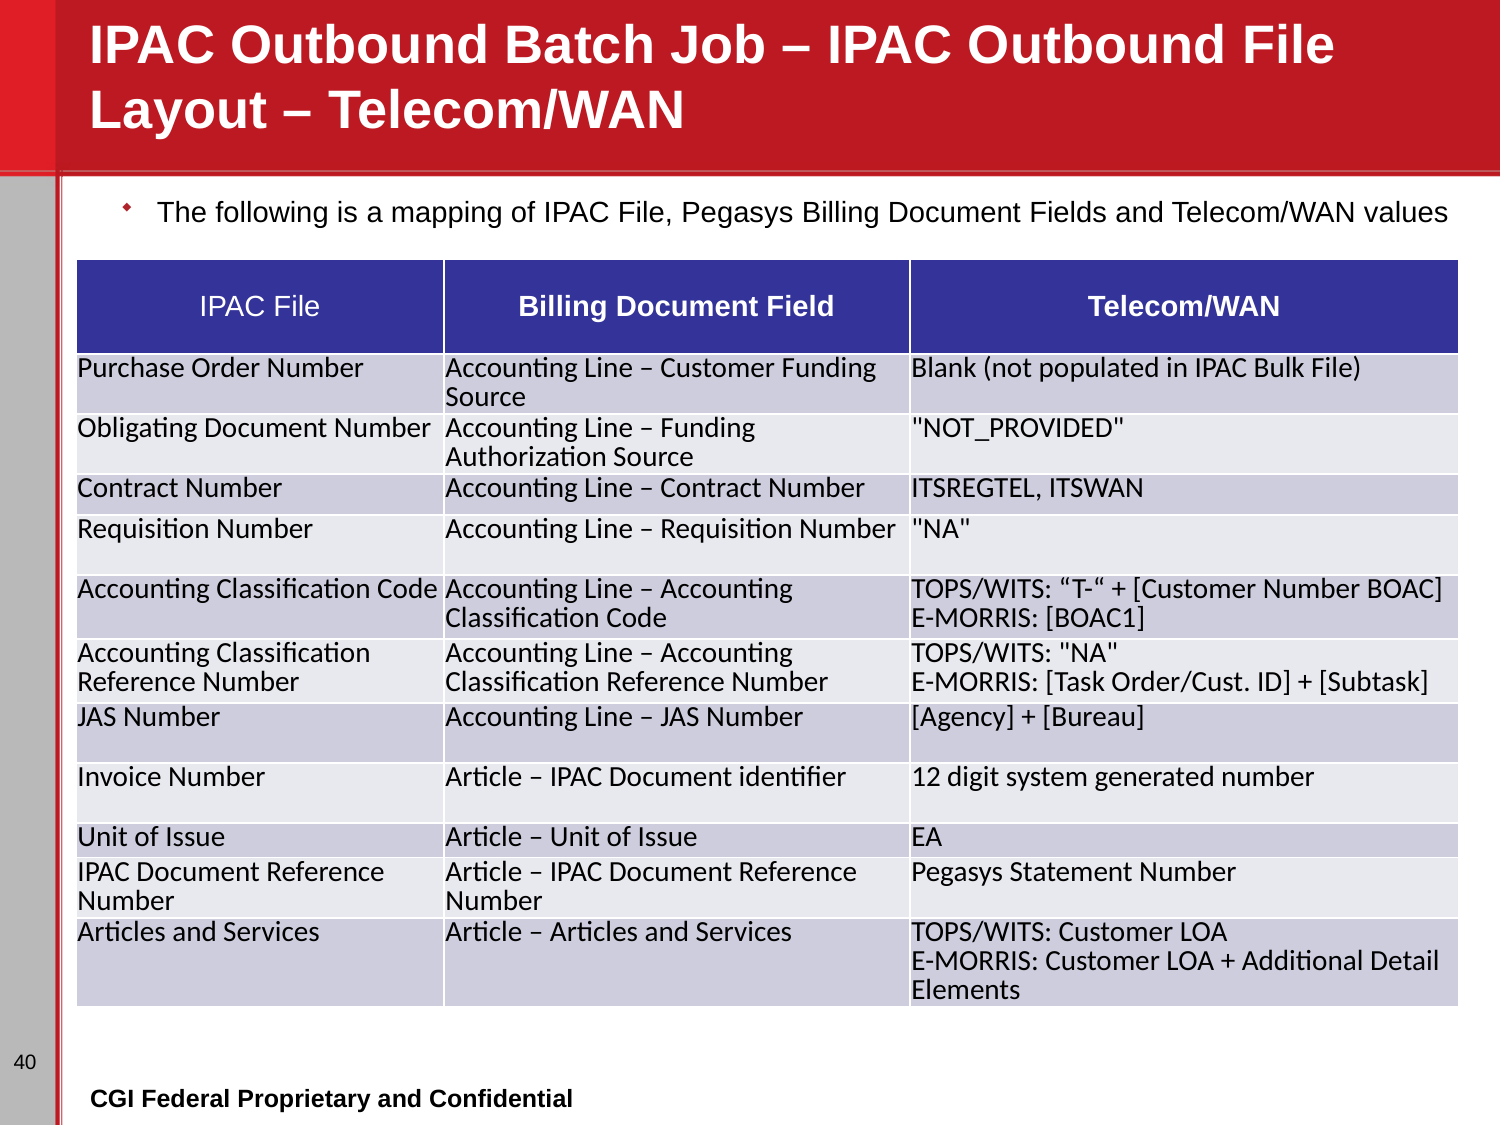

# IPAC Outbound Batch Job – IPAC Outbound File Layout – Telecom/WAN
The following is a mapping of IPAC File, Pegasys Billing Document Fields and Telecom/WAN values
| IPAC File | Billing Document Field | Telecom/WAN |
| --- | --- | --- |
| Purchase Order Number | Accounting Line – Customer Funding Source | Blank (not populated in IPAC Bulk File) |
| Obligating Document Number | Accounting Line – Funding Authorization Source | "NOT\_PROVIDED" |
| Contract Number | Accounting Line – Contract Number | ITSREGTEL, ITSWAN |
| Requisition Number | Accounting Line – Requisition Number | "NA" |
| Accounting Classification Code | Accounting Line – Accounting Classification Code | TOPS/WITS: “T-“ + [Customer Number BOAC] E-MORRIS: [BOAC1] |
| Accounting Classification Reference Number | Accounting Line – Accounting Classification Reference Number | TOPS/WITS: "NA" E-MORRIS: [Task Order/Cust. ID] + [Subtask] |
| JAS Number | Accounting Line – JAS Number | [Agency] + [Bureau] |
| Invoice Number | Article – IPAC Document identifier | 12 digit system generated number |
| Unit of Issue | Article – Unit of Issue | EA |
| IPAC Document Reference Number | Article – IPAC Document Reference Number | Pegasys Statement Number |
| Articles and Services | Article – Articles and Services | TOPS/WITS: Customer LOA E-MORRIS: Customer LOA + Additional Detail Elements |

40
CGI Federal Proprietary and Confidential